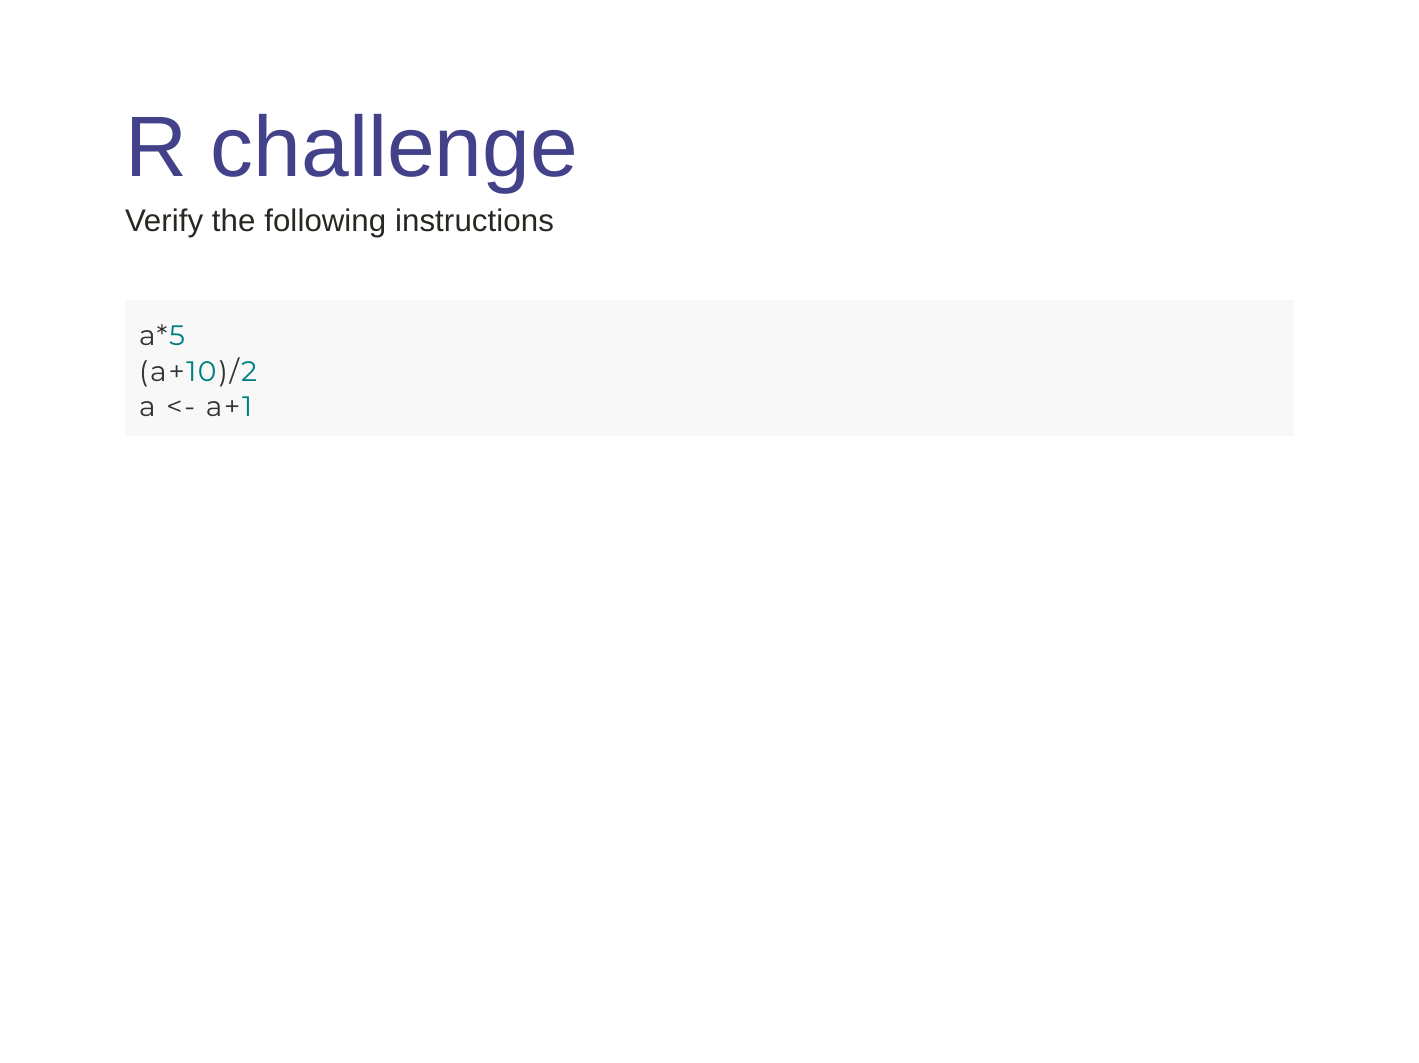

R challenge
Verify the following instructions

a*5 (a+10)/2 a <- a+1